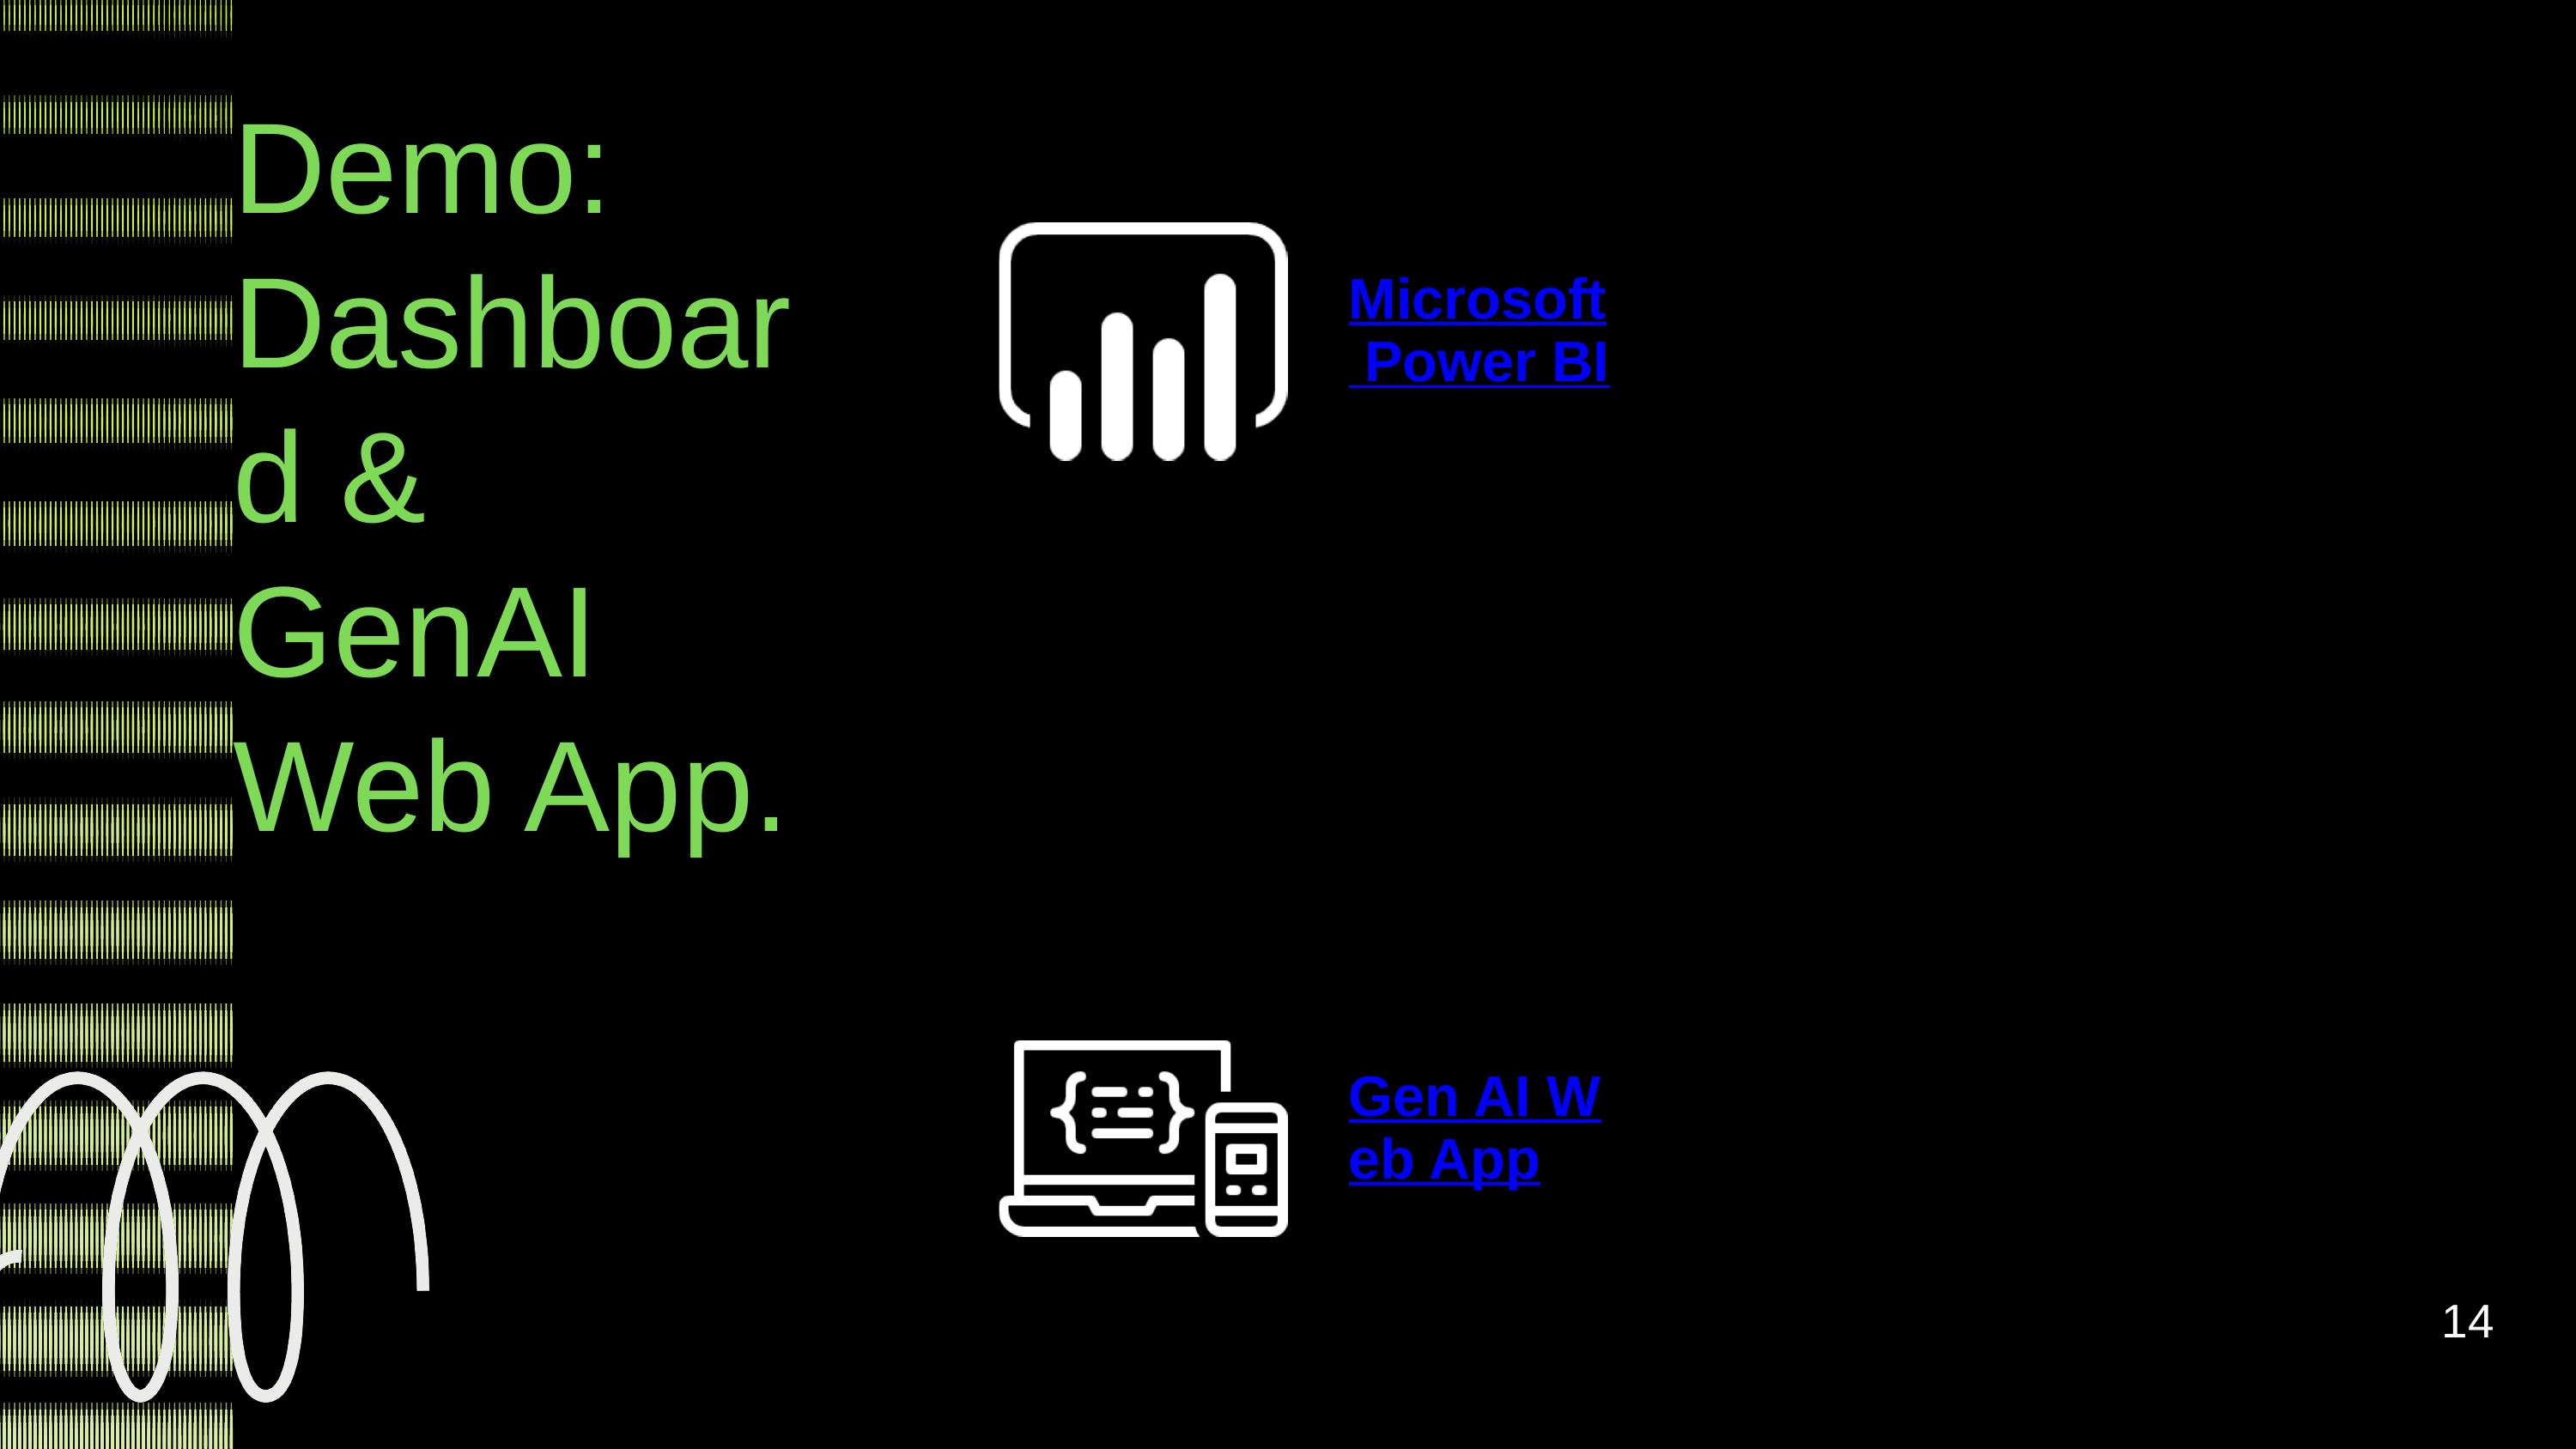

Demo: Dashboard & GenAI Web App.

Microsoft Power BI

Gen AI Web App

14